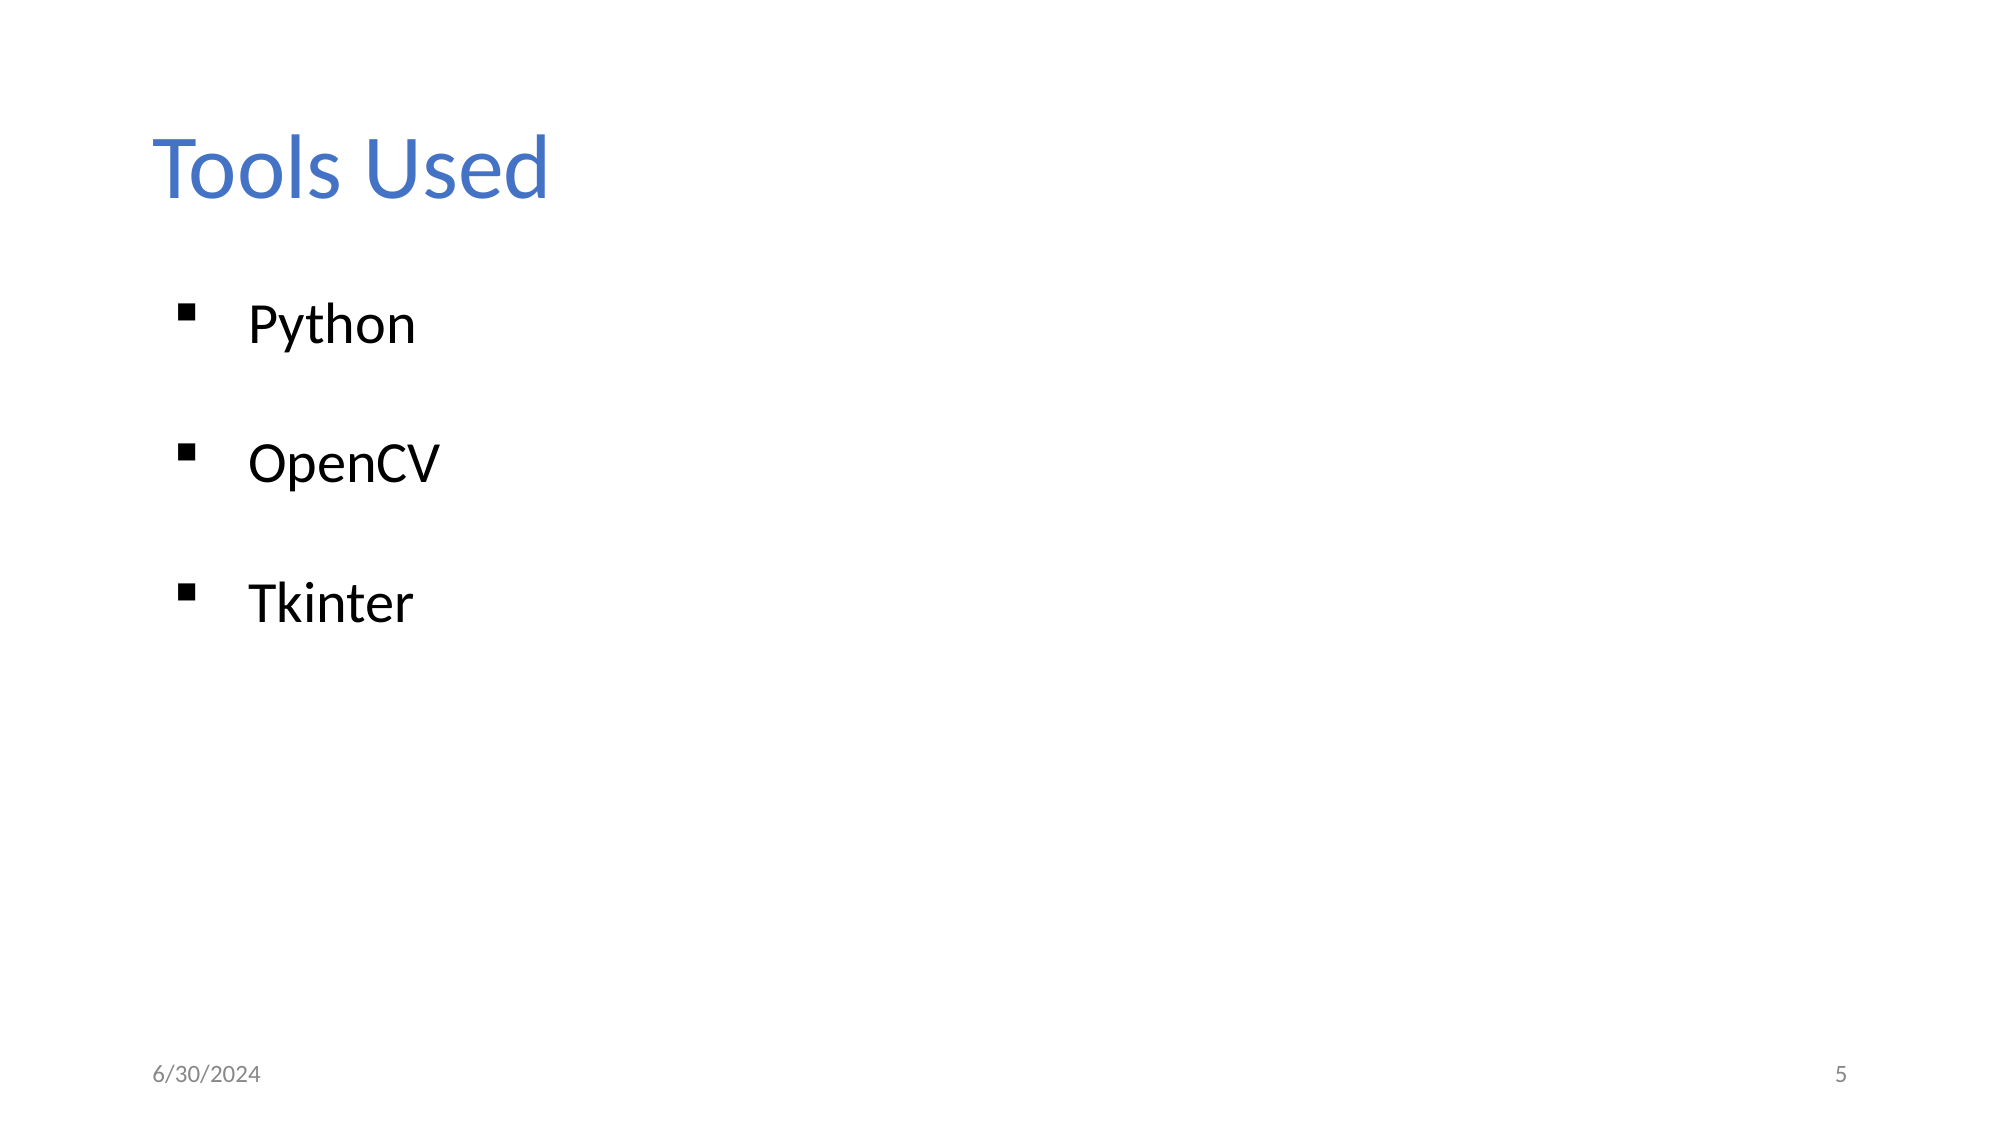

# Tools Used
Python

OpenCV

Tkinter
6/30/2024
5